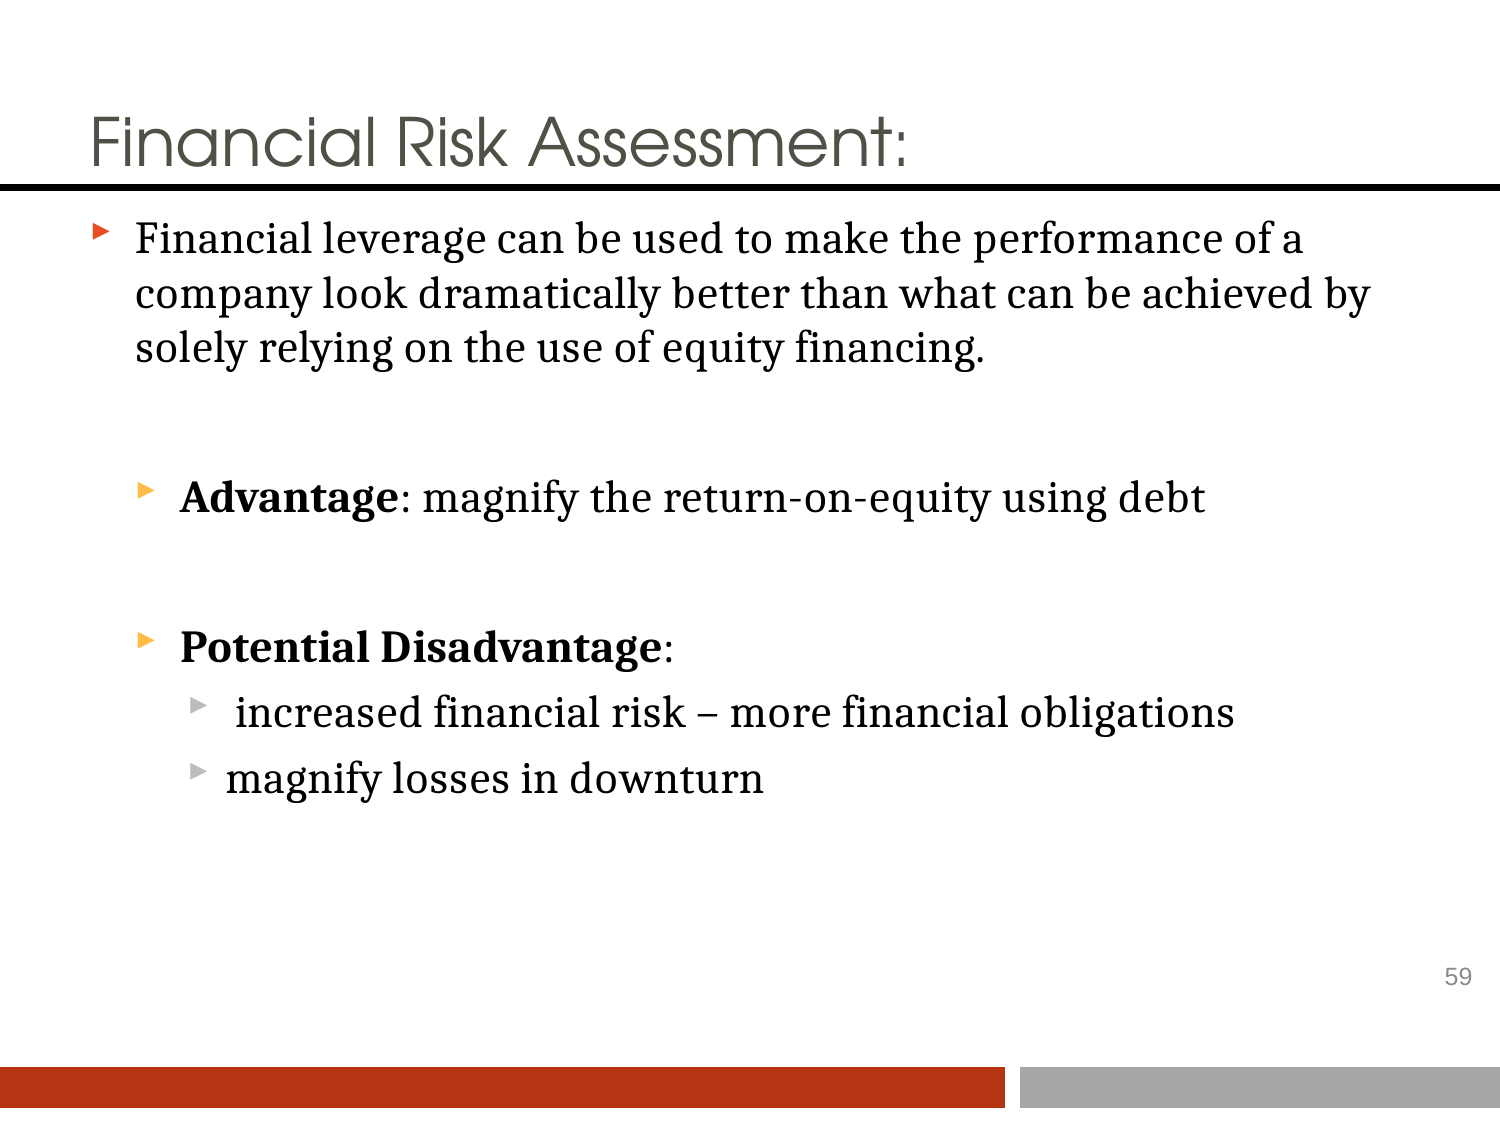

# Financial Risk Assessment:
Financial leverage can be used to make the performance of a company look dramatically better than what can be achieved by solely relying on the use of equity financing.

Advantage: magnify the return-on-equity using debt

Potential Disadvantage:
 increased financial risk – more financial obligations
magnify losses in downturn

59